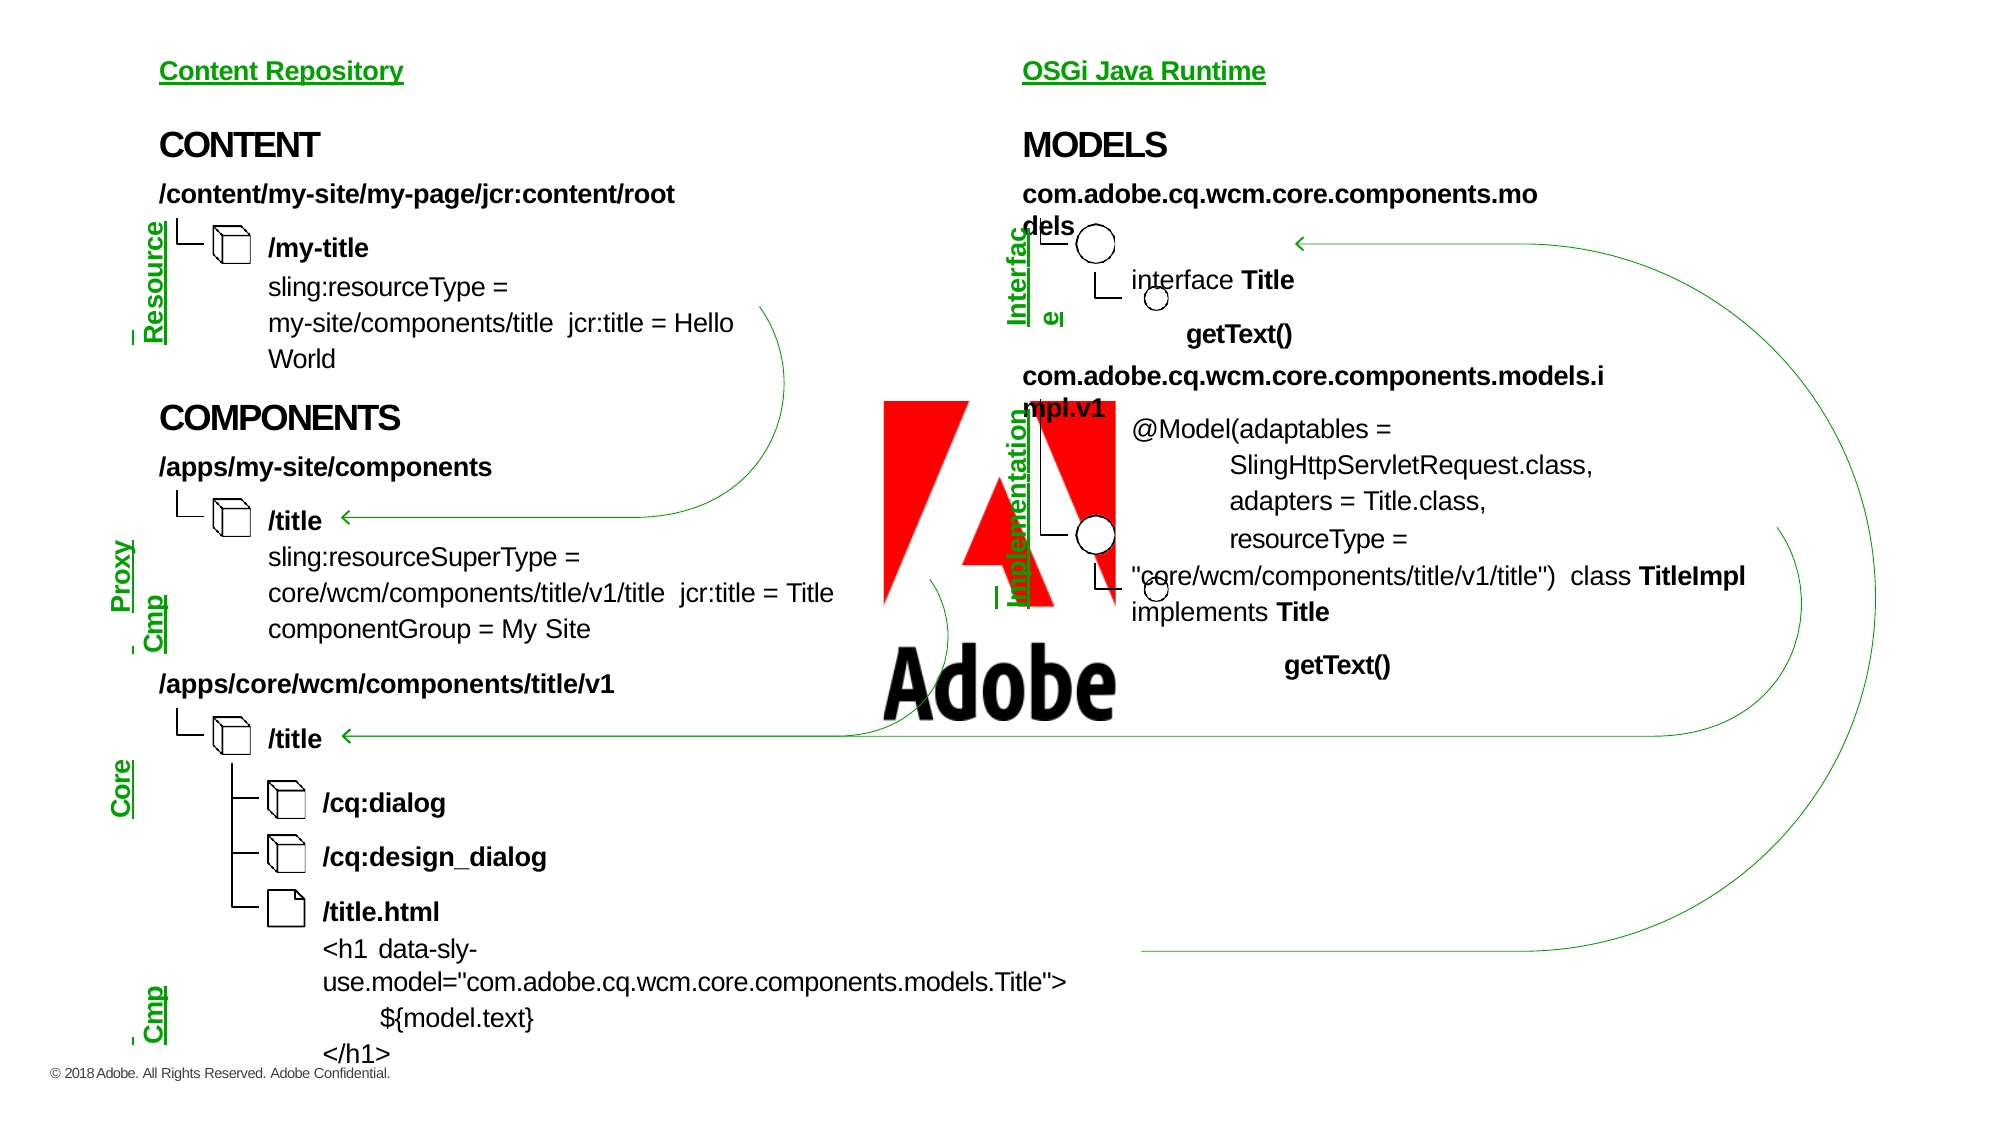

OSGi Java Runtime
Content Repository
CONTENT
/content/my-site/my-page/jcr:content/root
/my-title
sling:resourceType = my-site/components/title  jcr:title = Hello World
MODELS
com.adobe.cq.wcm.core.components.models
interface Title
getText()
   Resource
 Interface

com.adobe.cq.wcm.core.components.models.impl.v1
COMPONENTS
/apps/my-site/components
/title
sling:resourceSuperType = core/wcm/components/title/v1/title  jcr:title = Title
componentGroup = My Site
/apps/core/wcm/components/title/v1
/title
    Implementation

@Model(adaptables = SlingHttpServletRequest.class,  adapters = Title.class,
resourceType = "core/wcm/components/title/v1/title")  class TitleImpl implements Title
getText()
 	Proxy Cmp

 	Core Cmp

/cq:dialog
/cq:design_dialog
/title.html
<h1 data-sly-use.model="com.adobe.cq.wcm.core.components.models.Title">
${model.text}
</h1>

© 2018 Adobe. All Rights Reserved. Adobe Confidential.
39